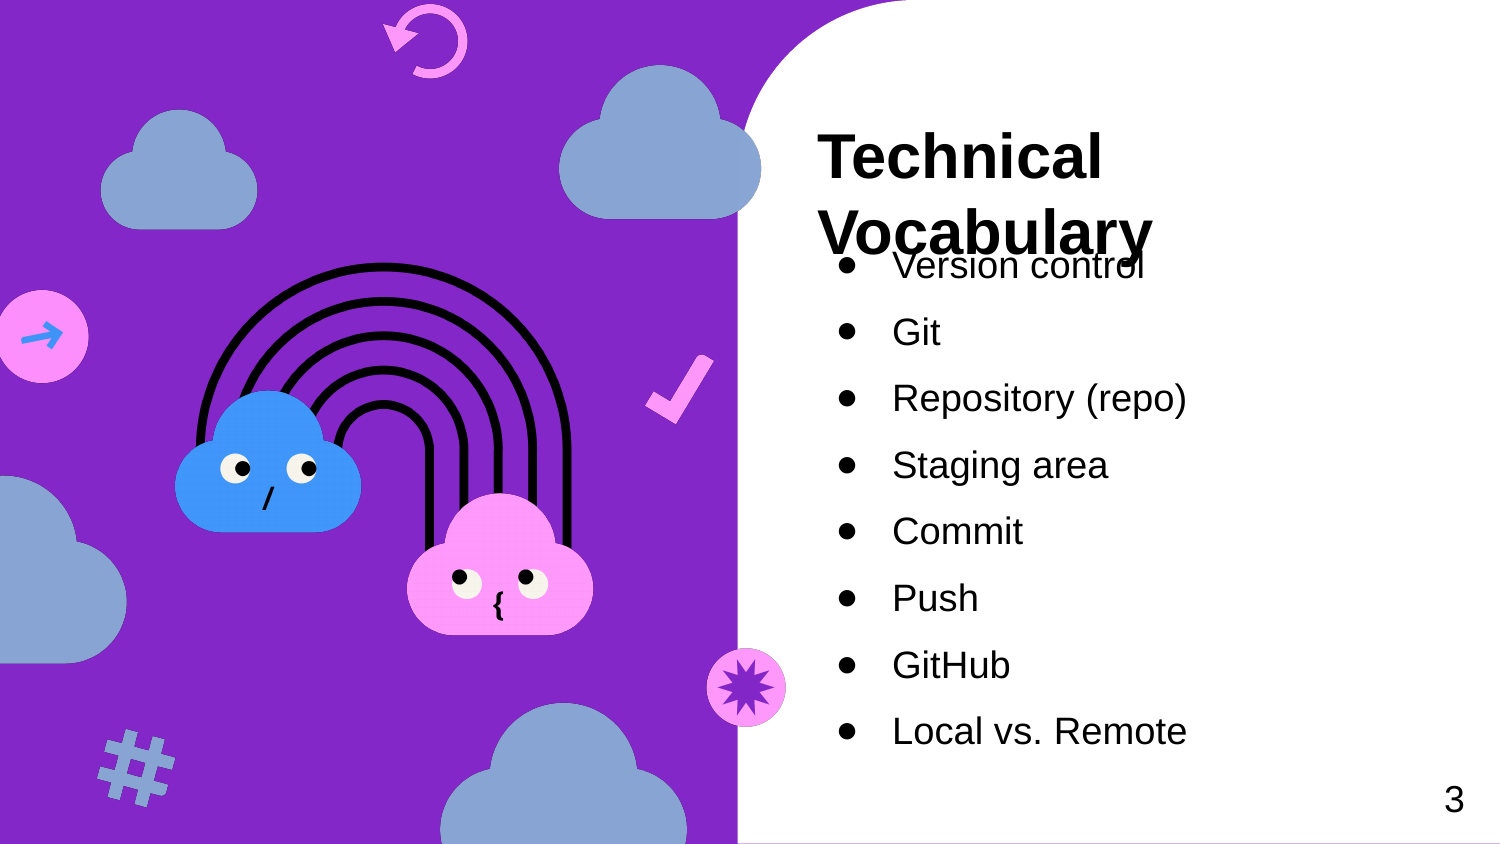

Version control
Git
Repository (repo)
Staging area
Commit
Push
GitHub
Local vs. Remote